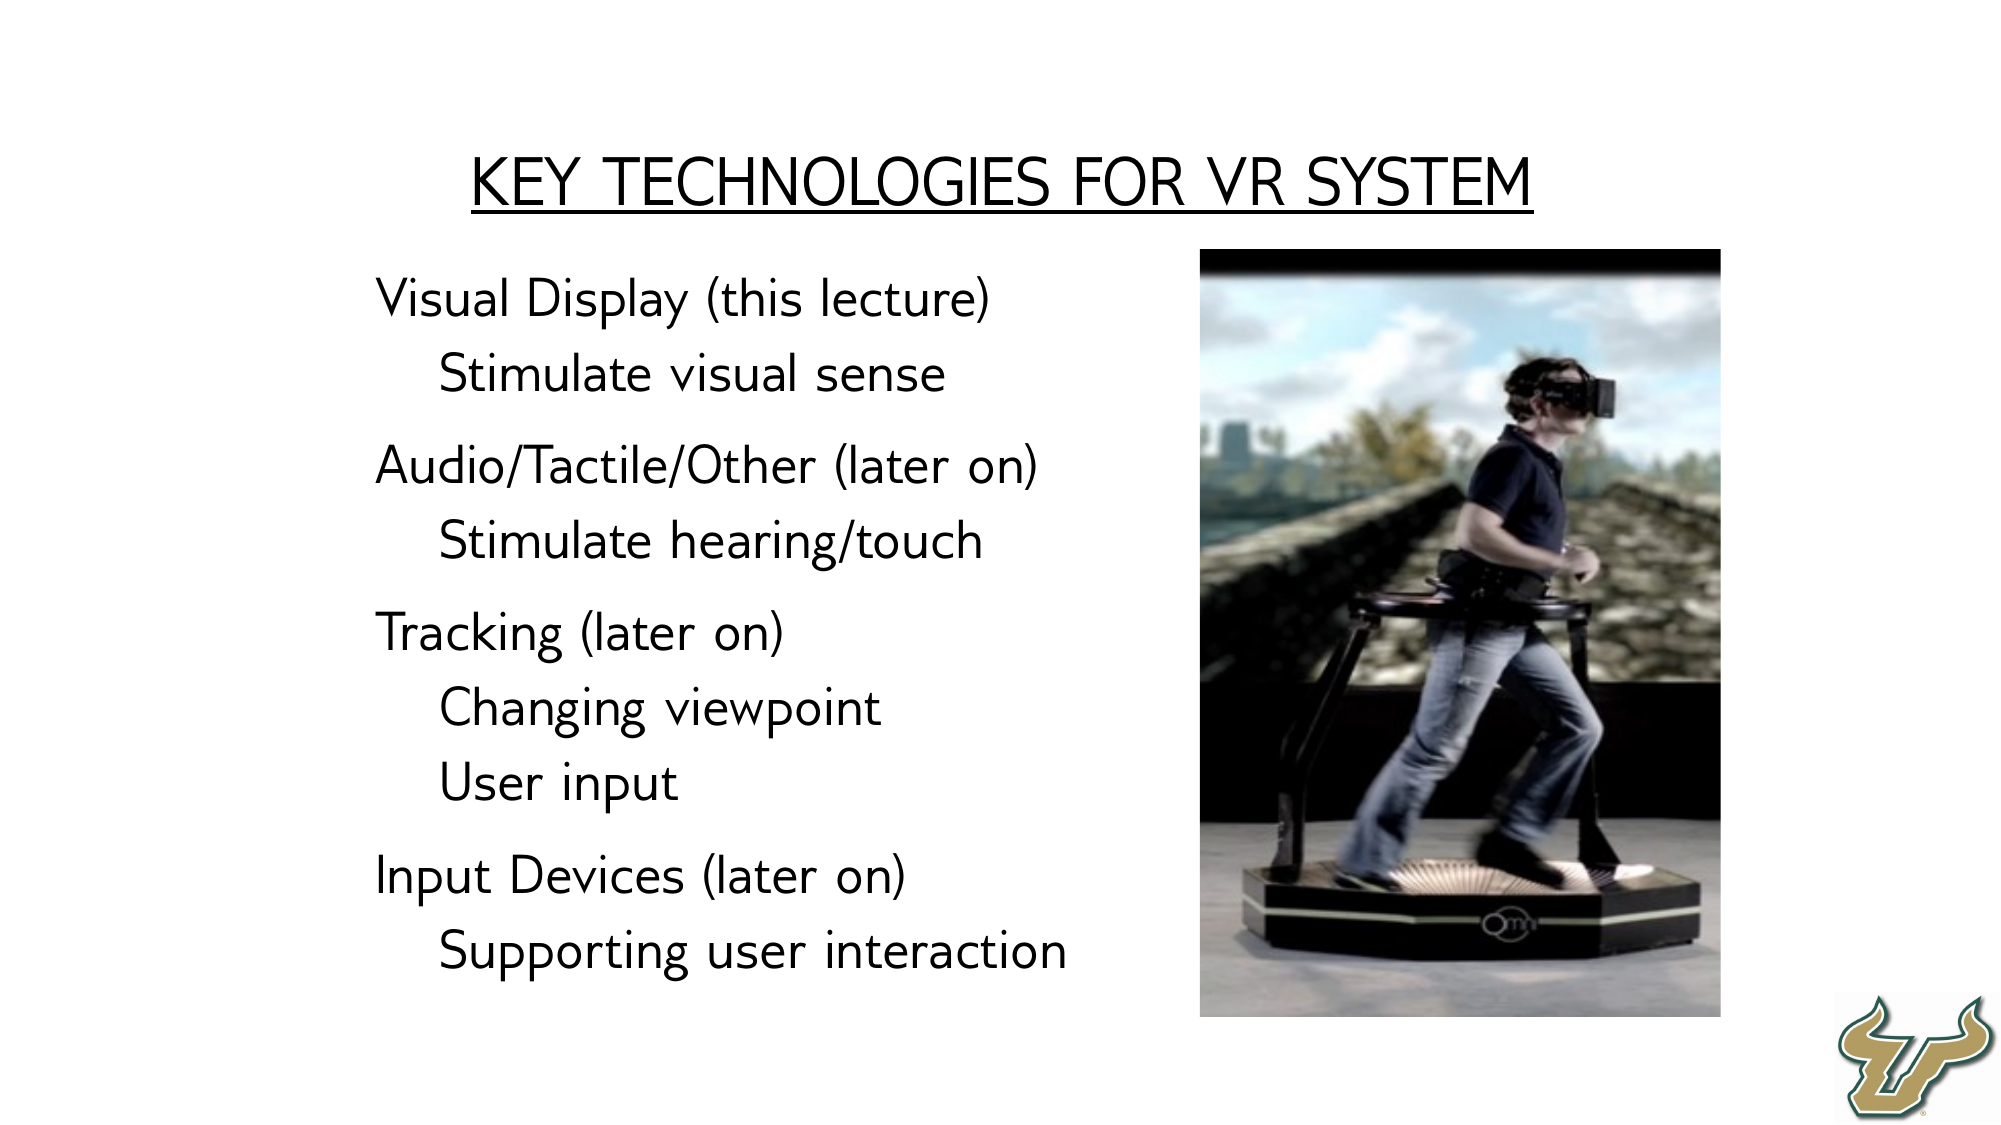

Key Technologies for VR System
Visual Display (this lecture)
Stimulate visual sense
Audio/Tactile/Other (later on)
Stimulate hearing/touch
Tracking (later on)
Changing viewpoint
User input
Input Devices (later on)
Supporting user interaction